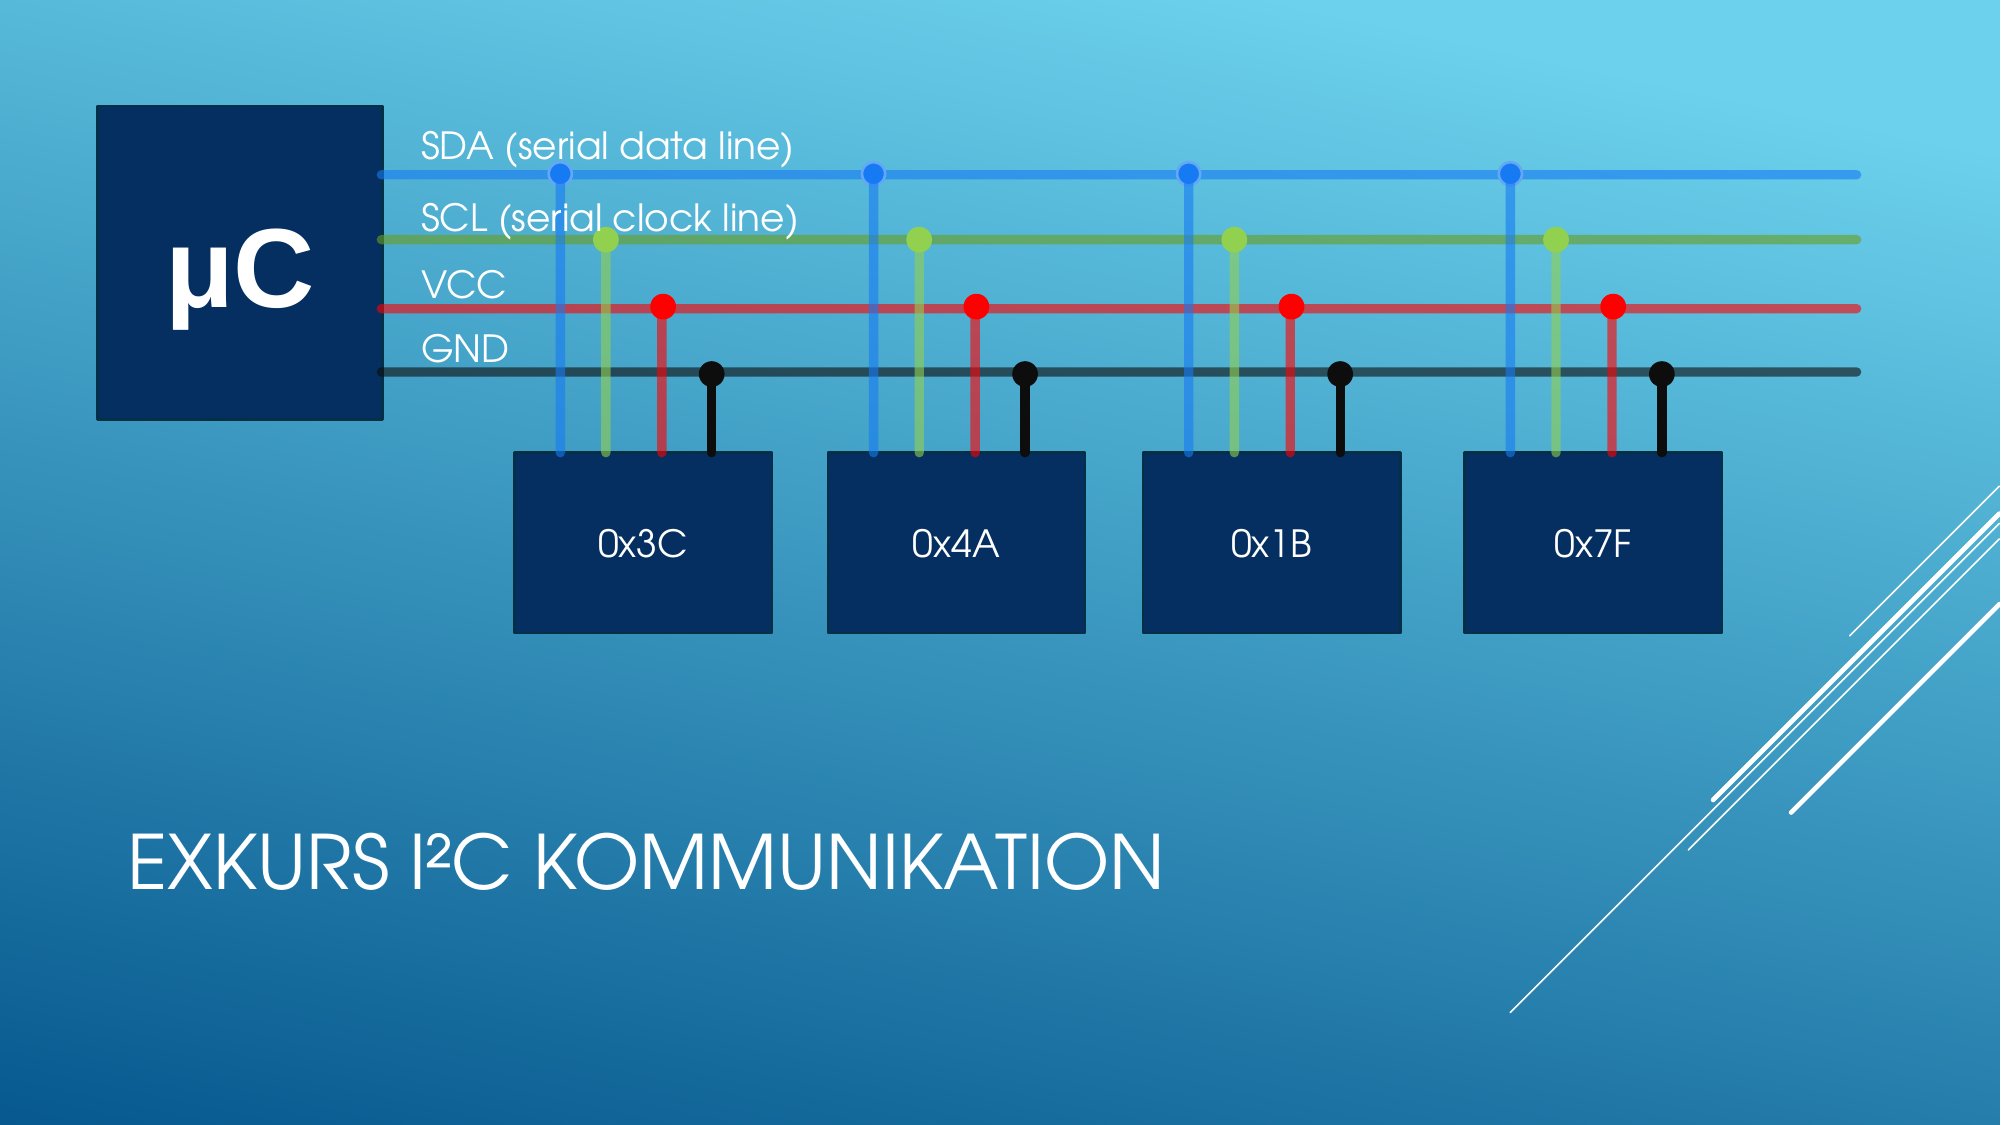

μC
SDA (serial data line)

0x3C

0x4A

0x1B

0x7F
SCL (serial clock line)
VCC
GND
# Exkurs I²C Kommunikation